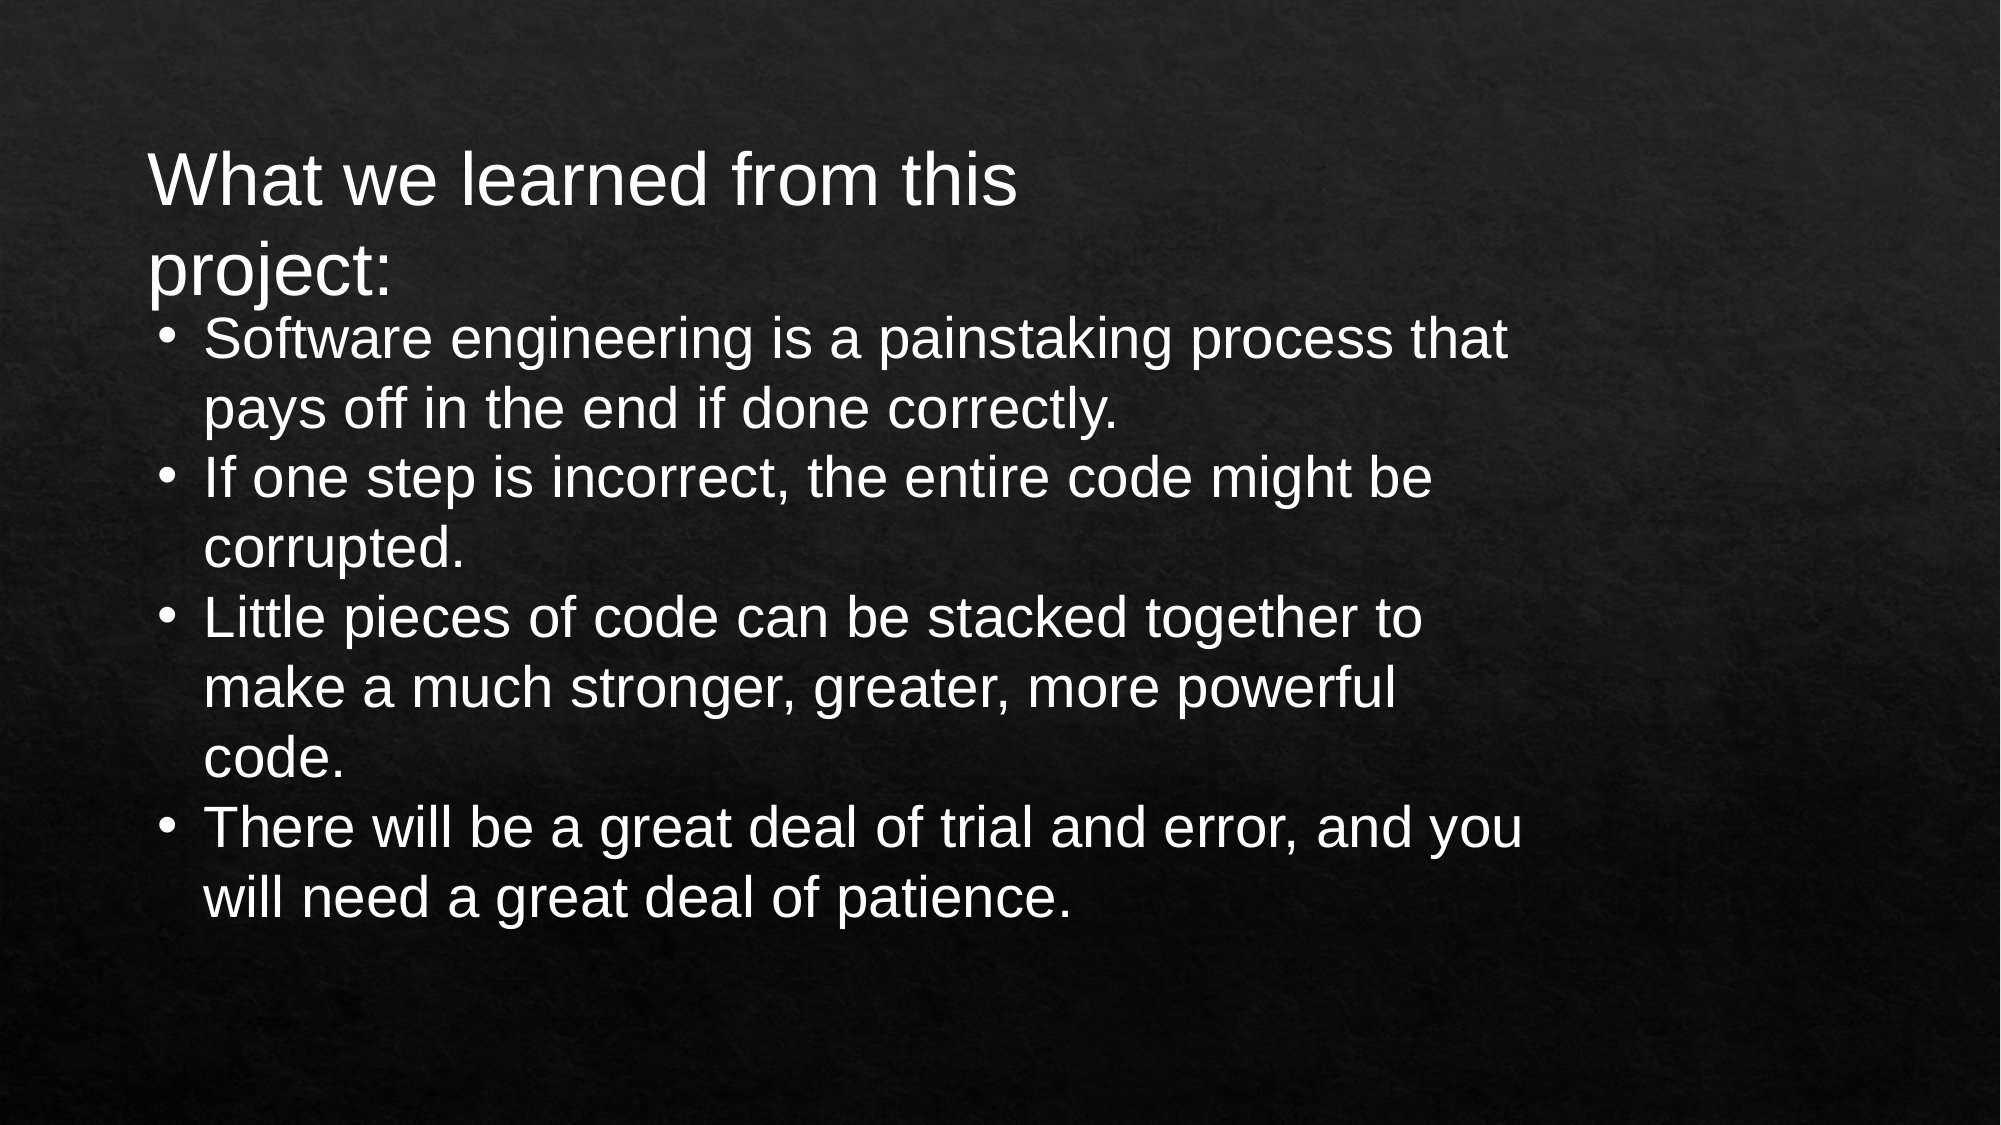

What we learned from this project:
Software engineering is a painstaking process that pays off in the end if done correctly.
If one step is incorrect, the entire code might be corrupted.
Little pieces of code can be stacked together to make a much stronger, greater, more powerful code.
There will be a great deal of trial and error, and you will need a great deal of patience.